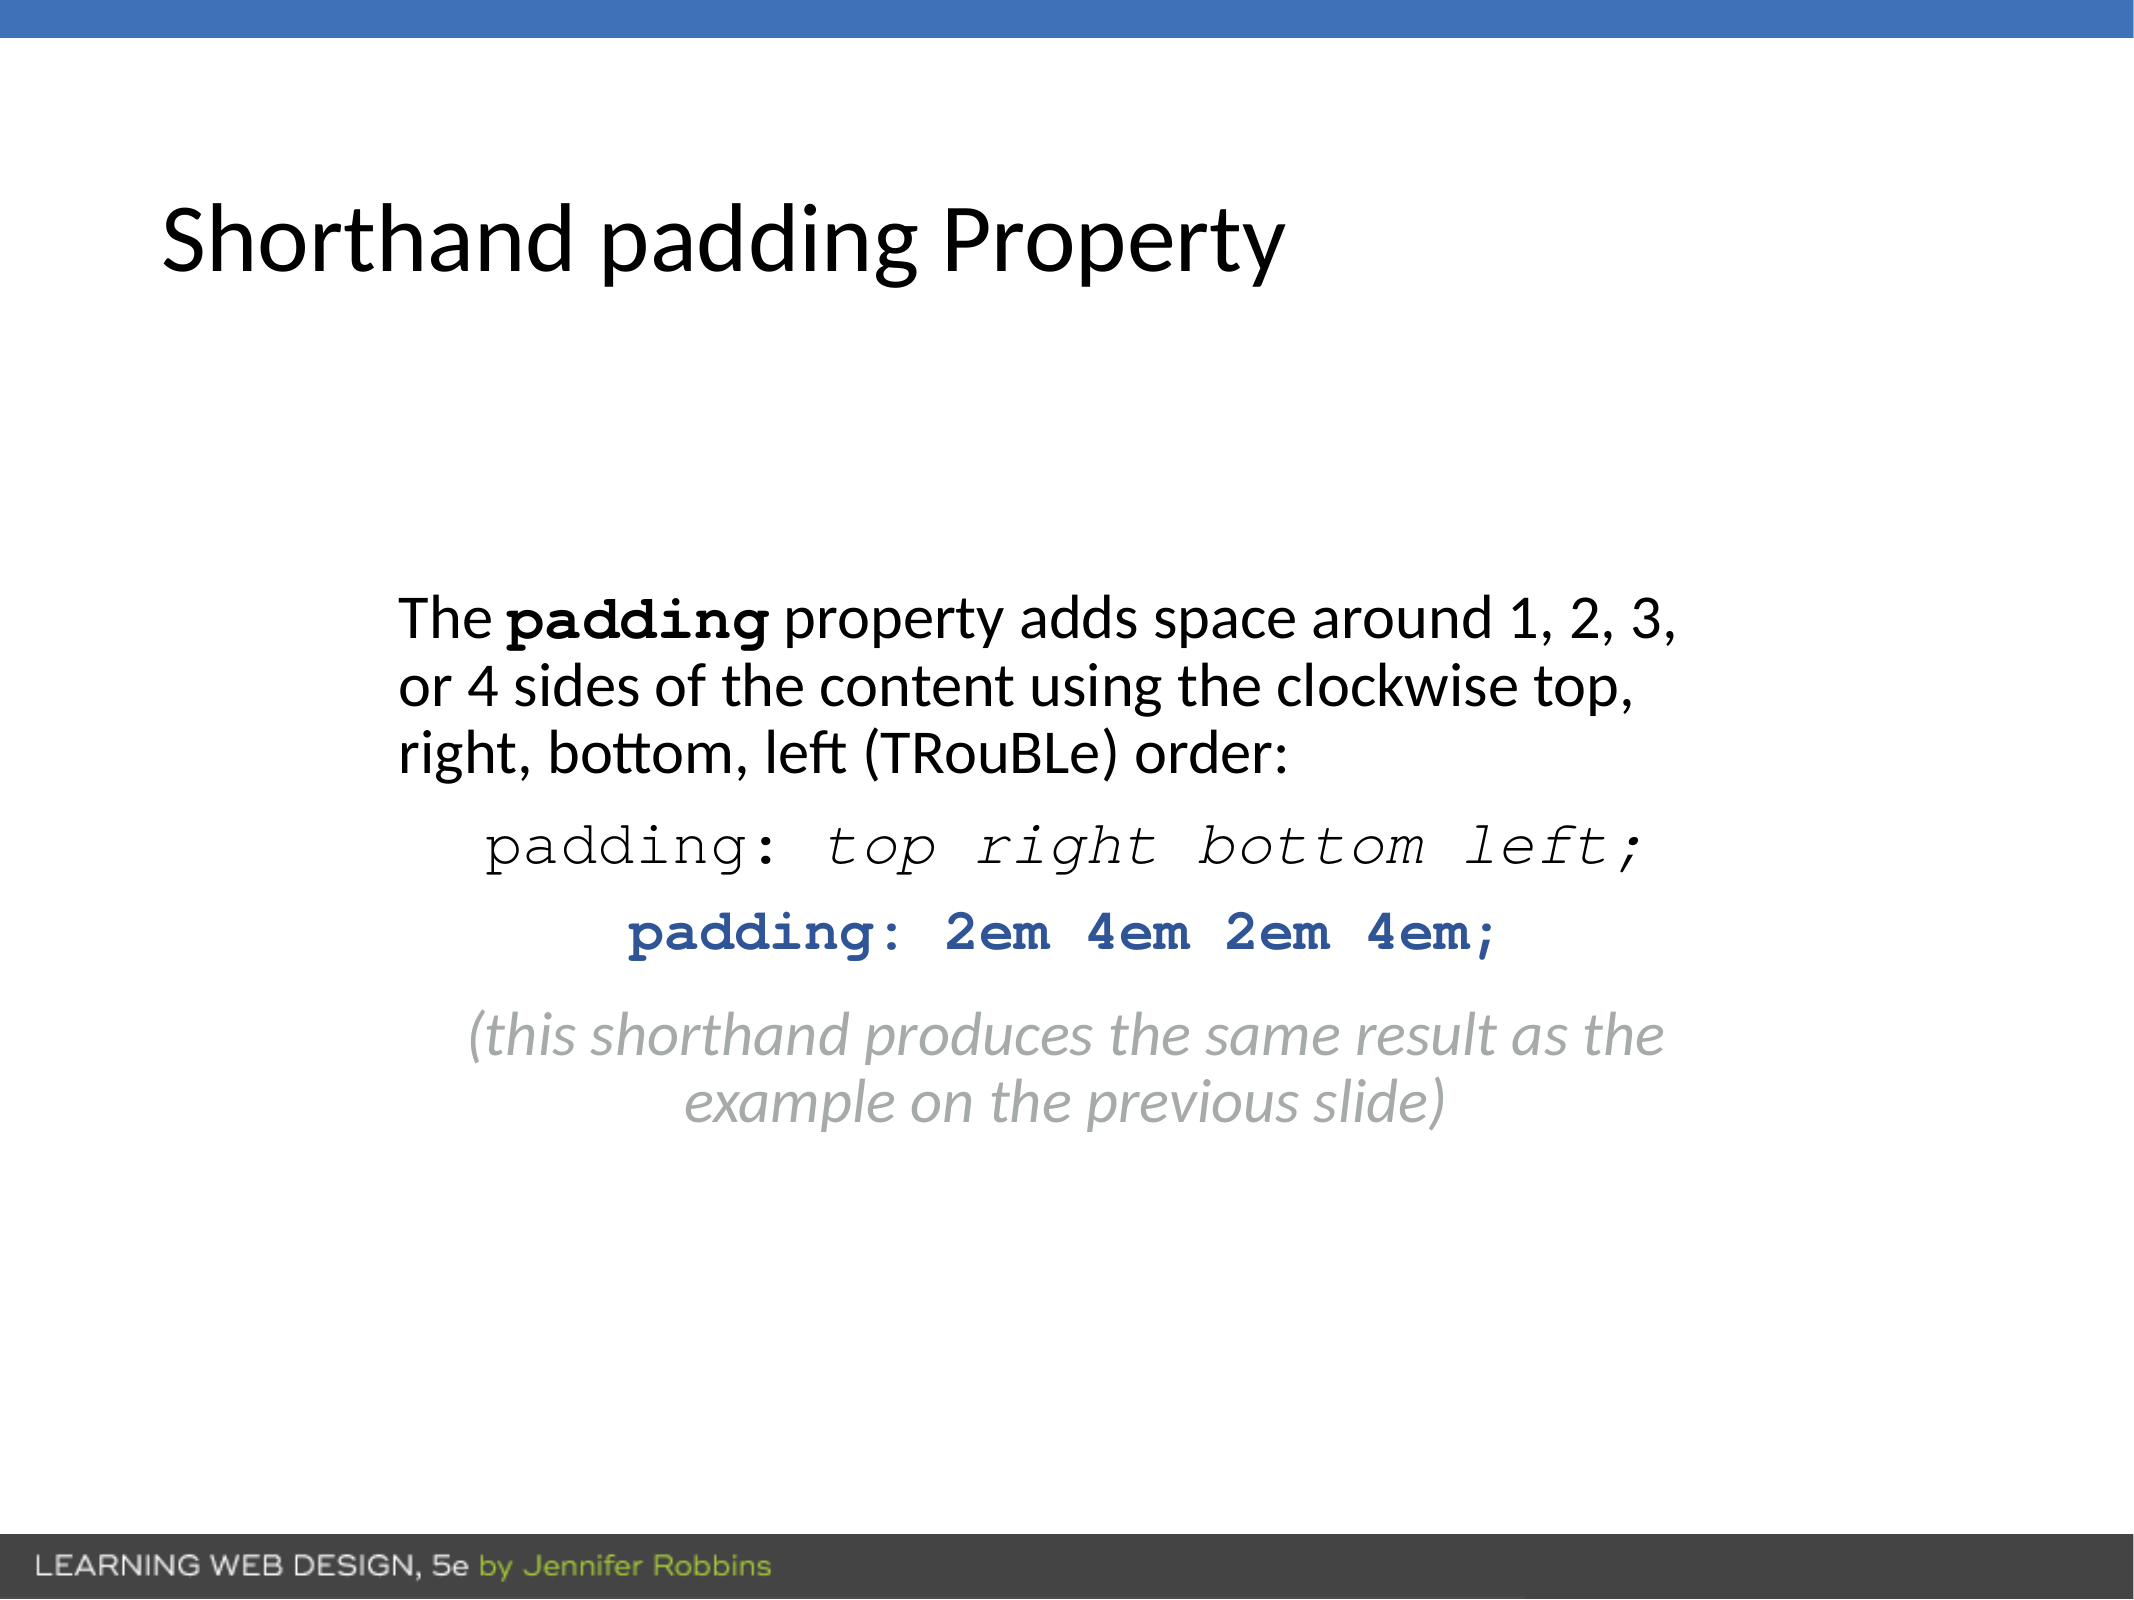

# Shorthand padding Property
The padding property adds space around 1, 2, 3, or 4 sides of the content using the clockwise top, right, bottom, left (TRouBLe) order:
padding: top right bottom left;
padding: 2em 4em 2em 4em;
(this shorthand produces the same result as the example on the previous slide)